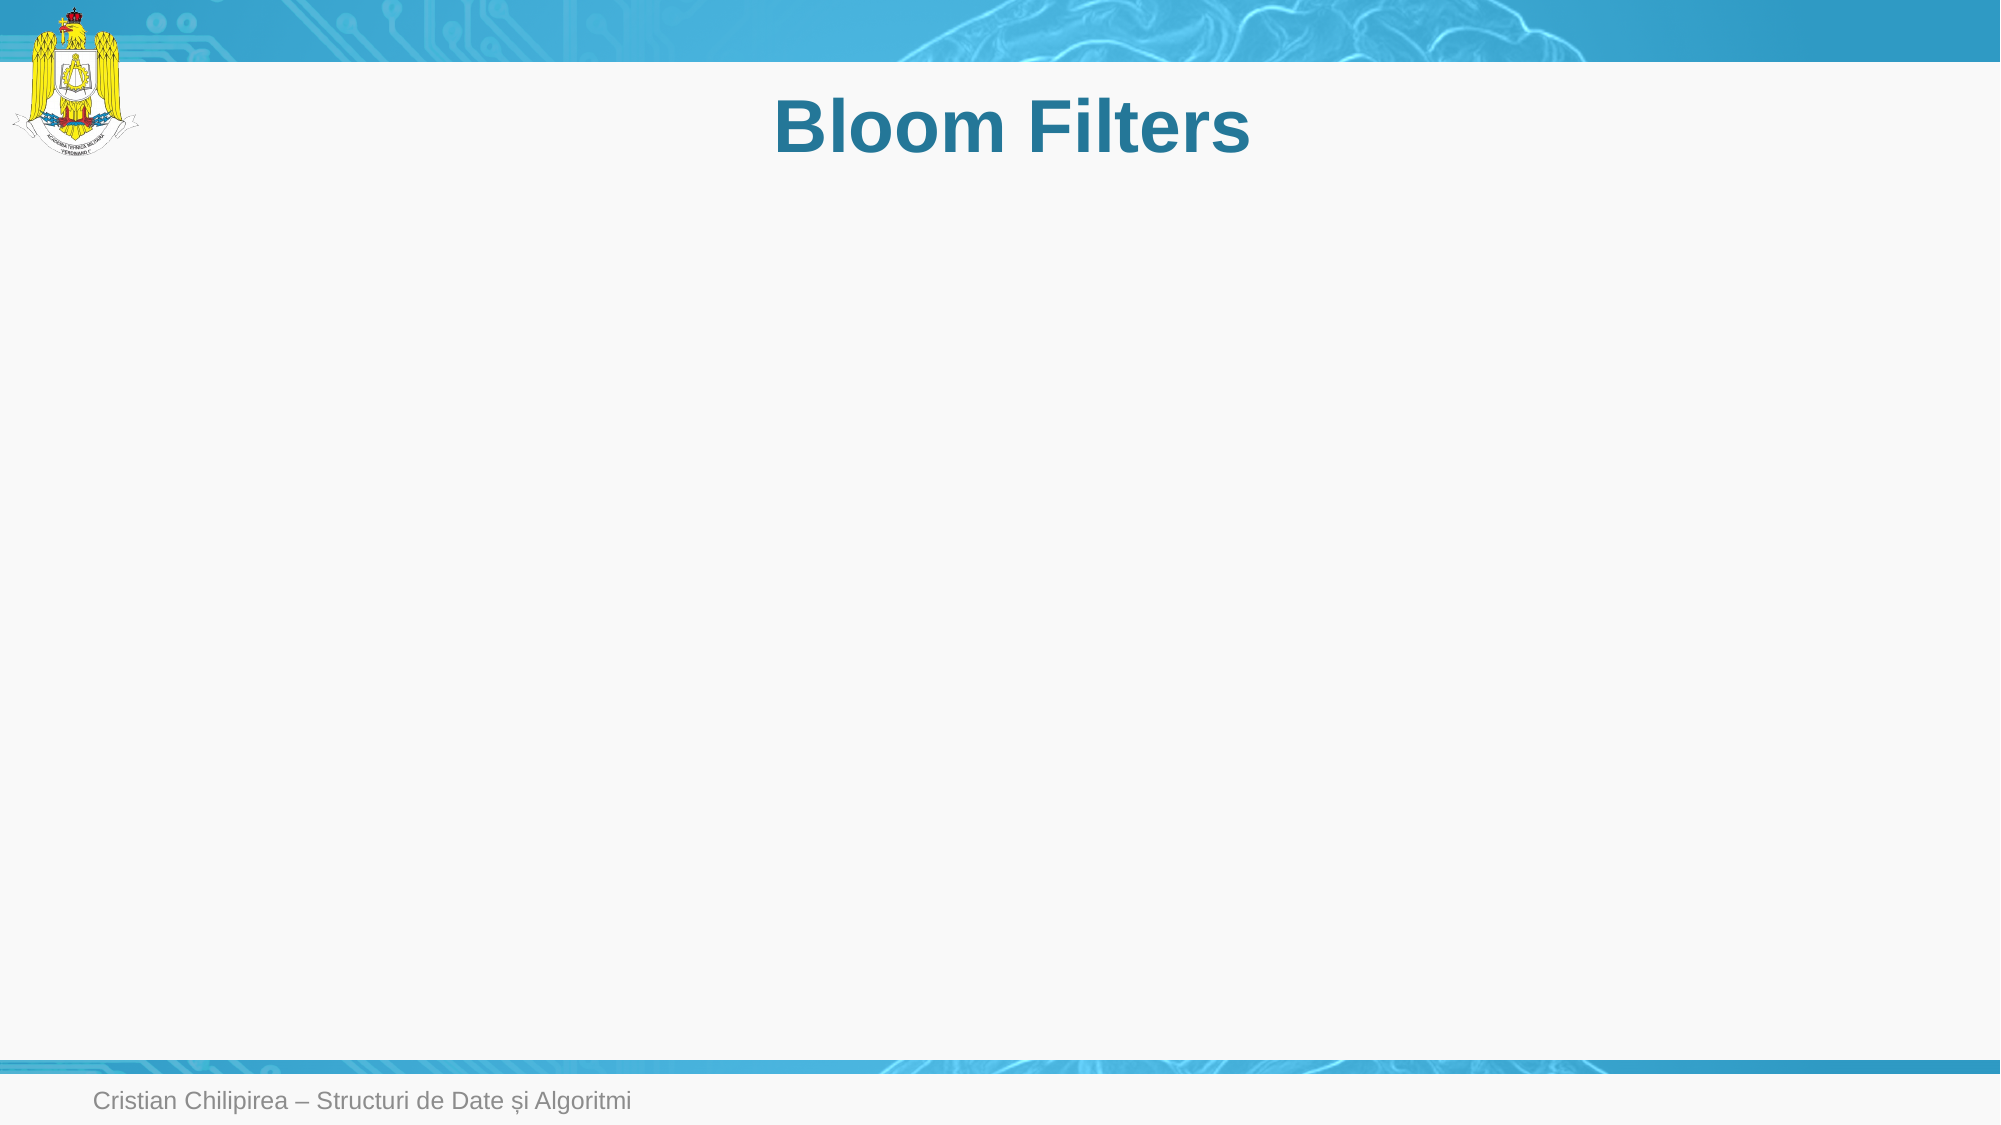

# Bloom Filters
Cristian Chilipirea – Structuri de Date și Algoritmi